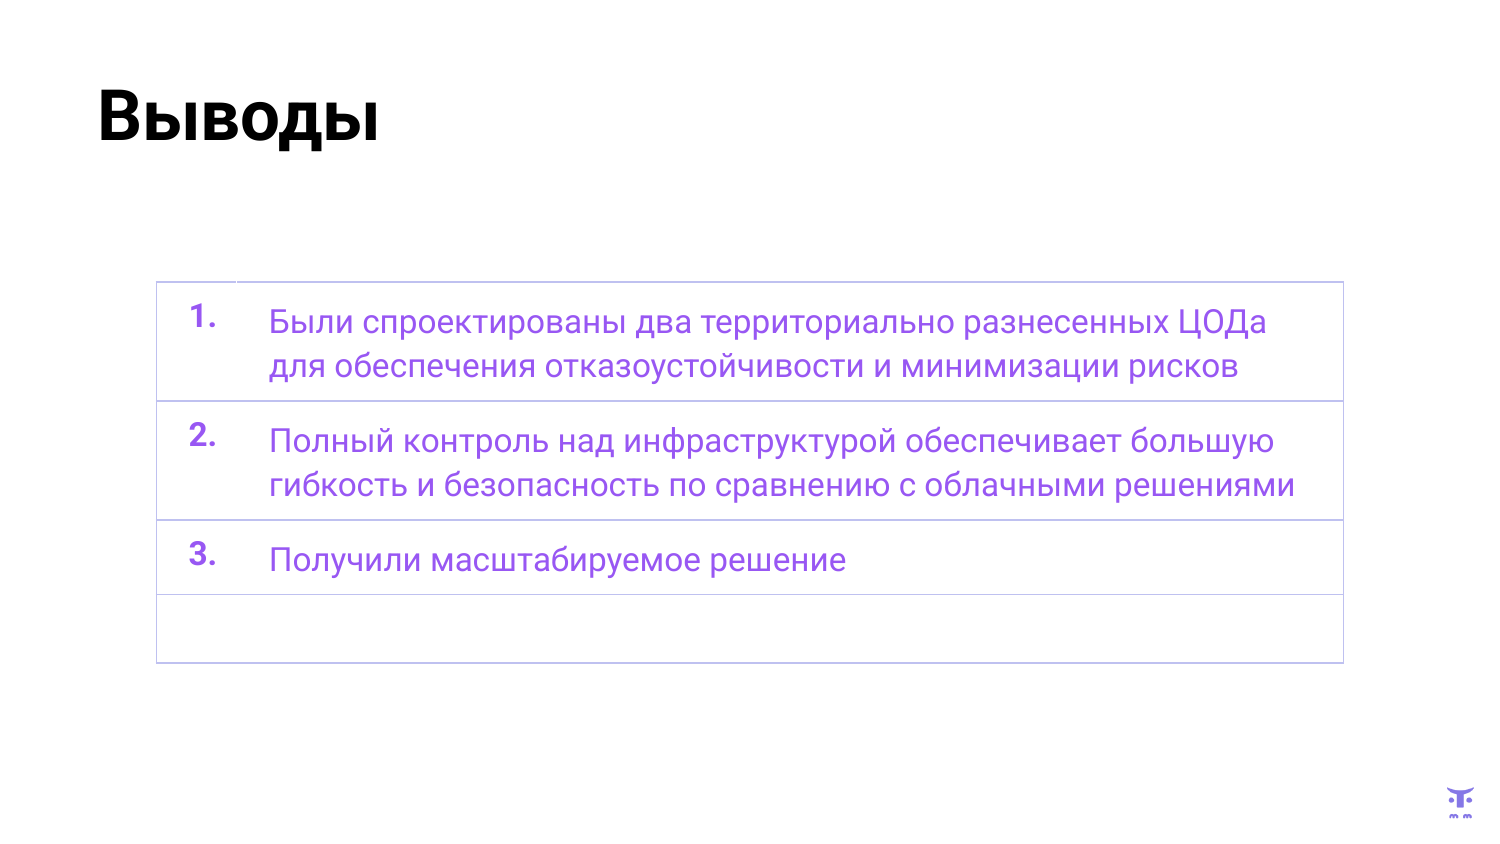

# Выводы

| 1. | Были спроектированы два территориально разнесенных ЦОДа для обеспечения отказоустойчивости и минимизации рисков |
| --- | --- |
| 2. | Полный контроль над инфраструктурой обеспечивает большую гибкость и безопасность по сравнению с облачными решениями |
| 3. | Получили масштабируемое решение |
|  |  |